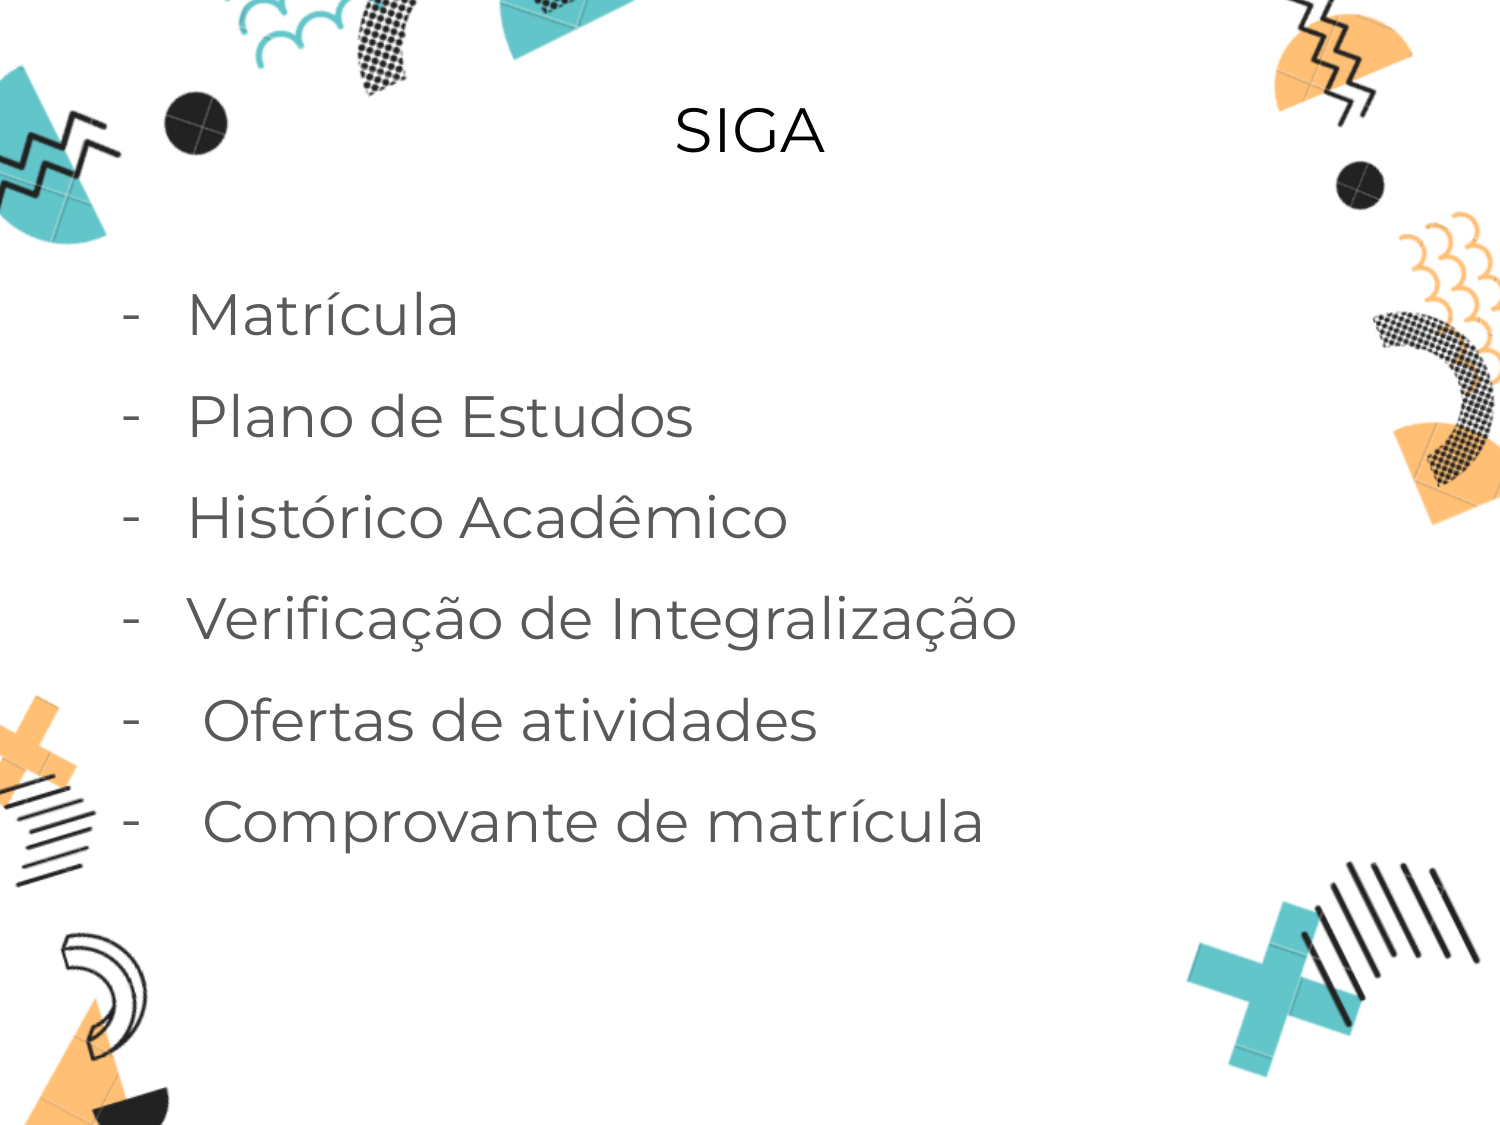

# SIGA
Matrícula
Plano de Estudos
Histórico Acadêmico
Verificação de Integralização
 Ofertas de atividades
 Comprovante de matrícula